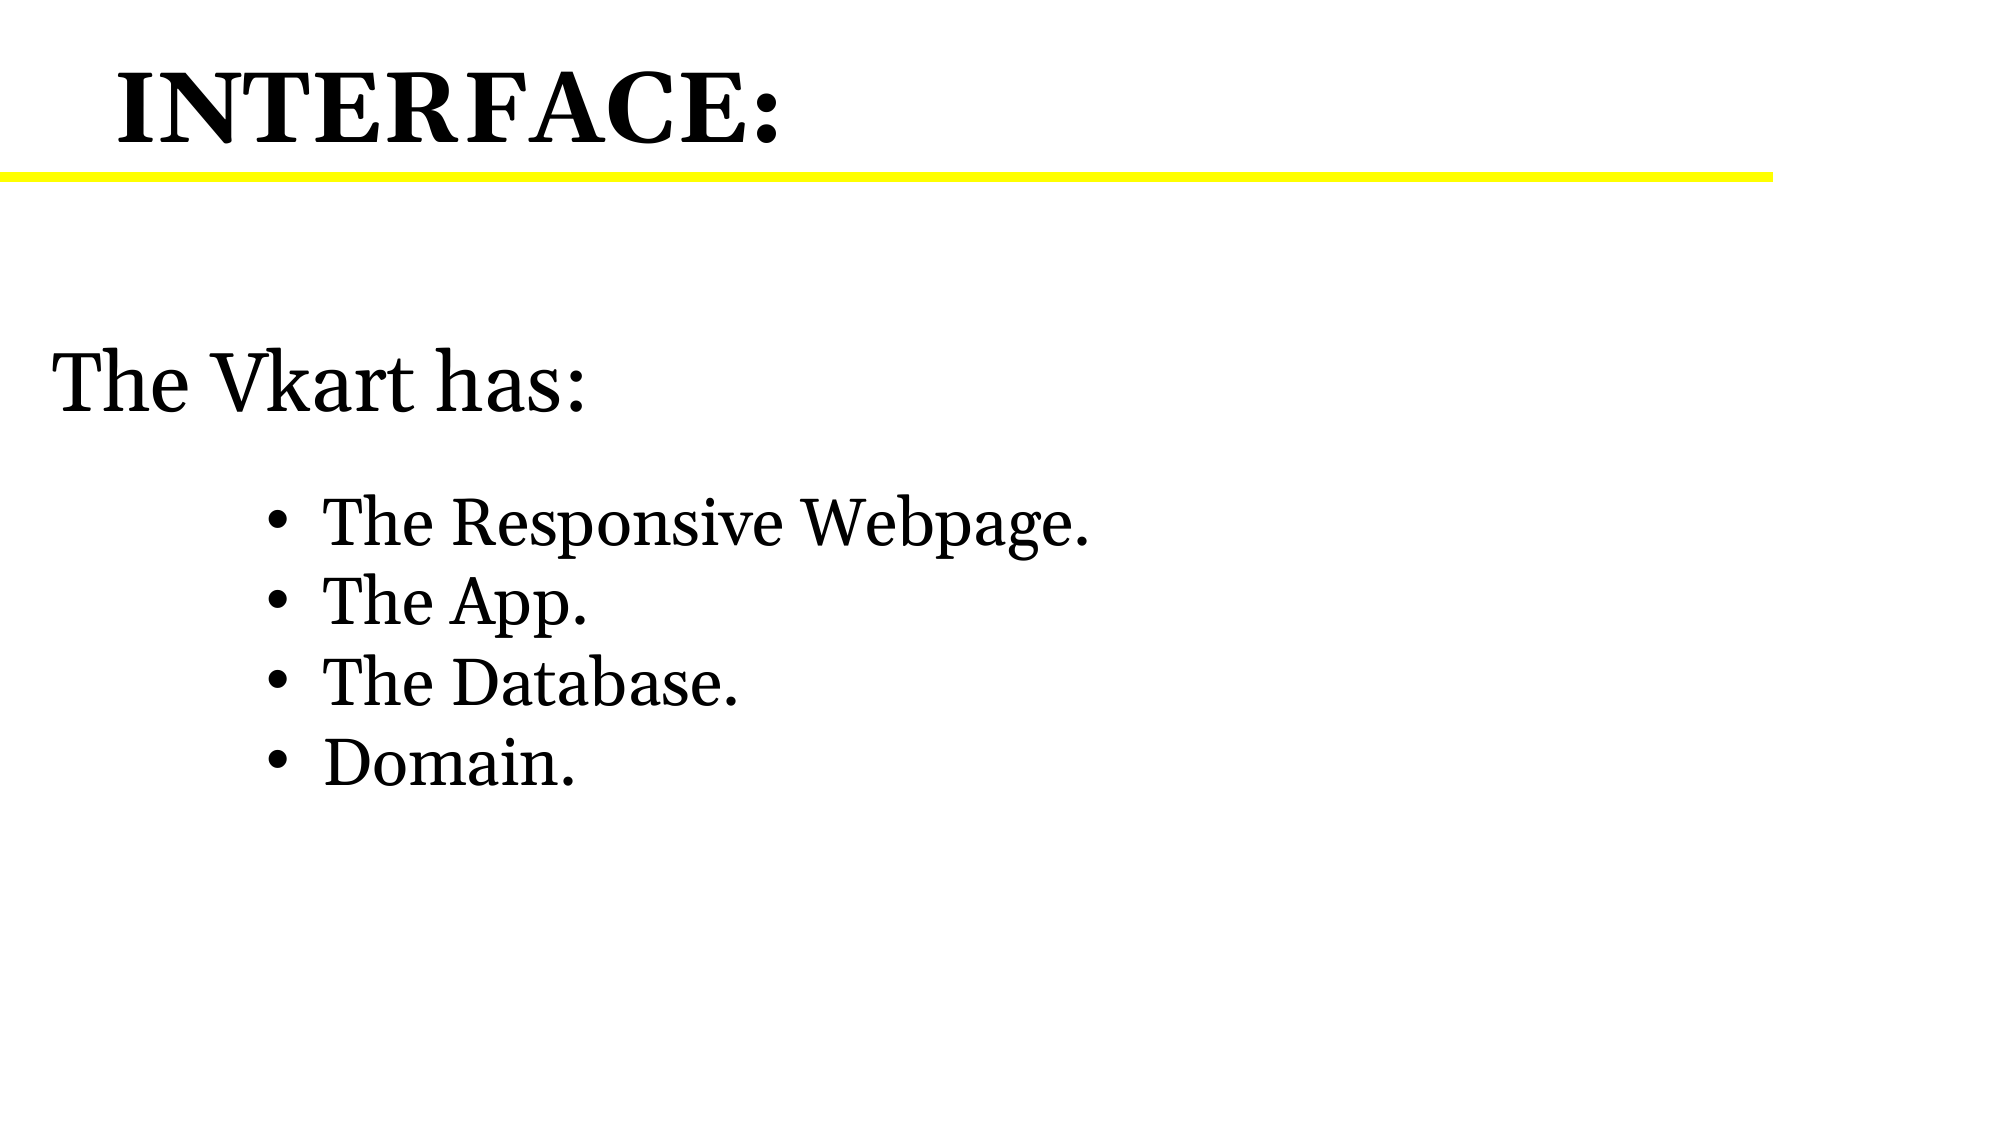

INTERFACE:

The Vkart has:

The Responsive Webpage.
The App.
The Database.
Domain.